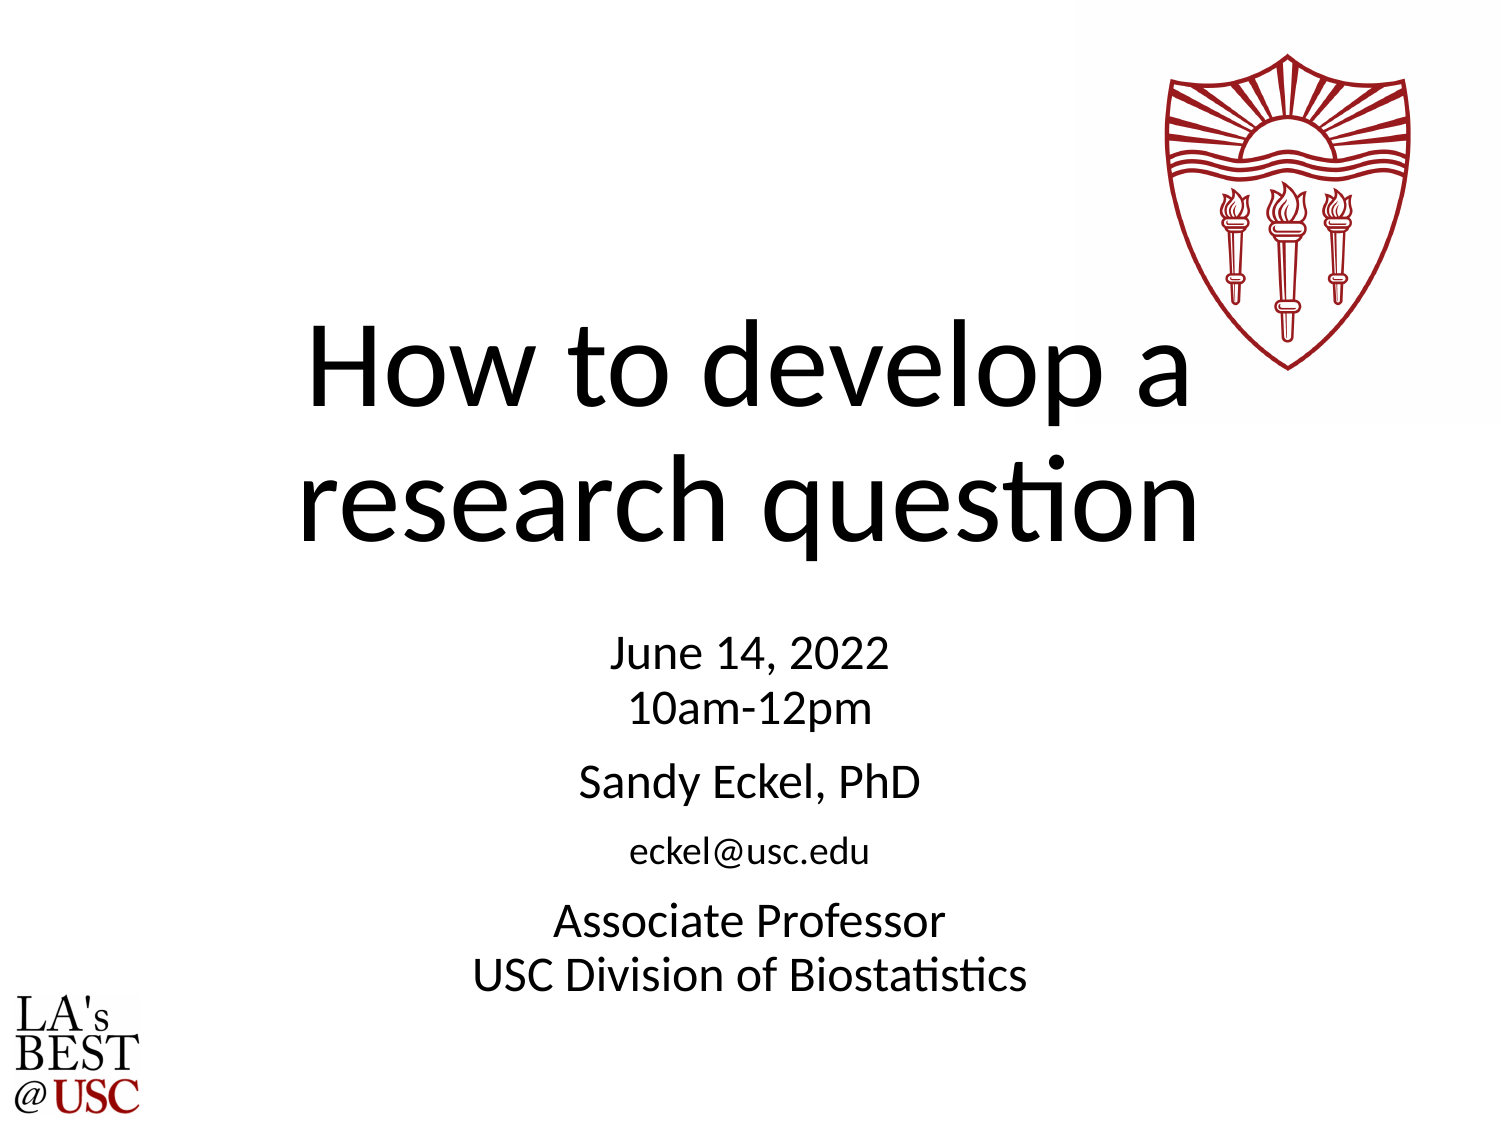

# How to develop a research question
June 14, 2022
10am-12pm
Sandy Eckel, PhD
eckel@usc.edu
Associate Professor
USC Division of Biostatistics